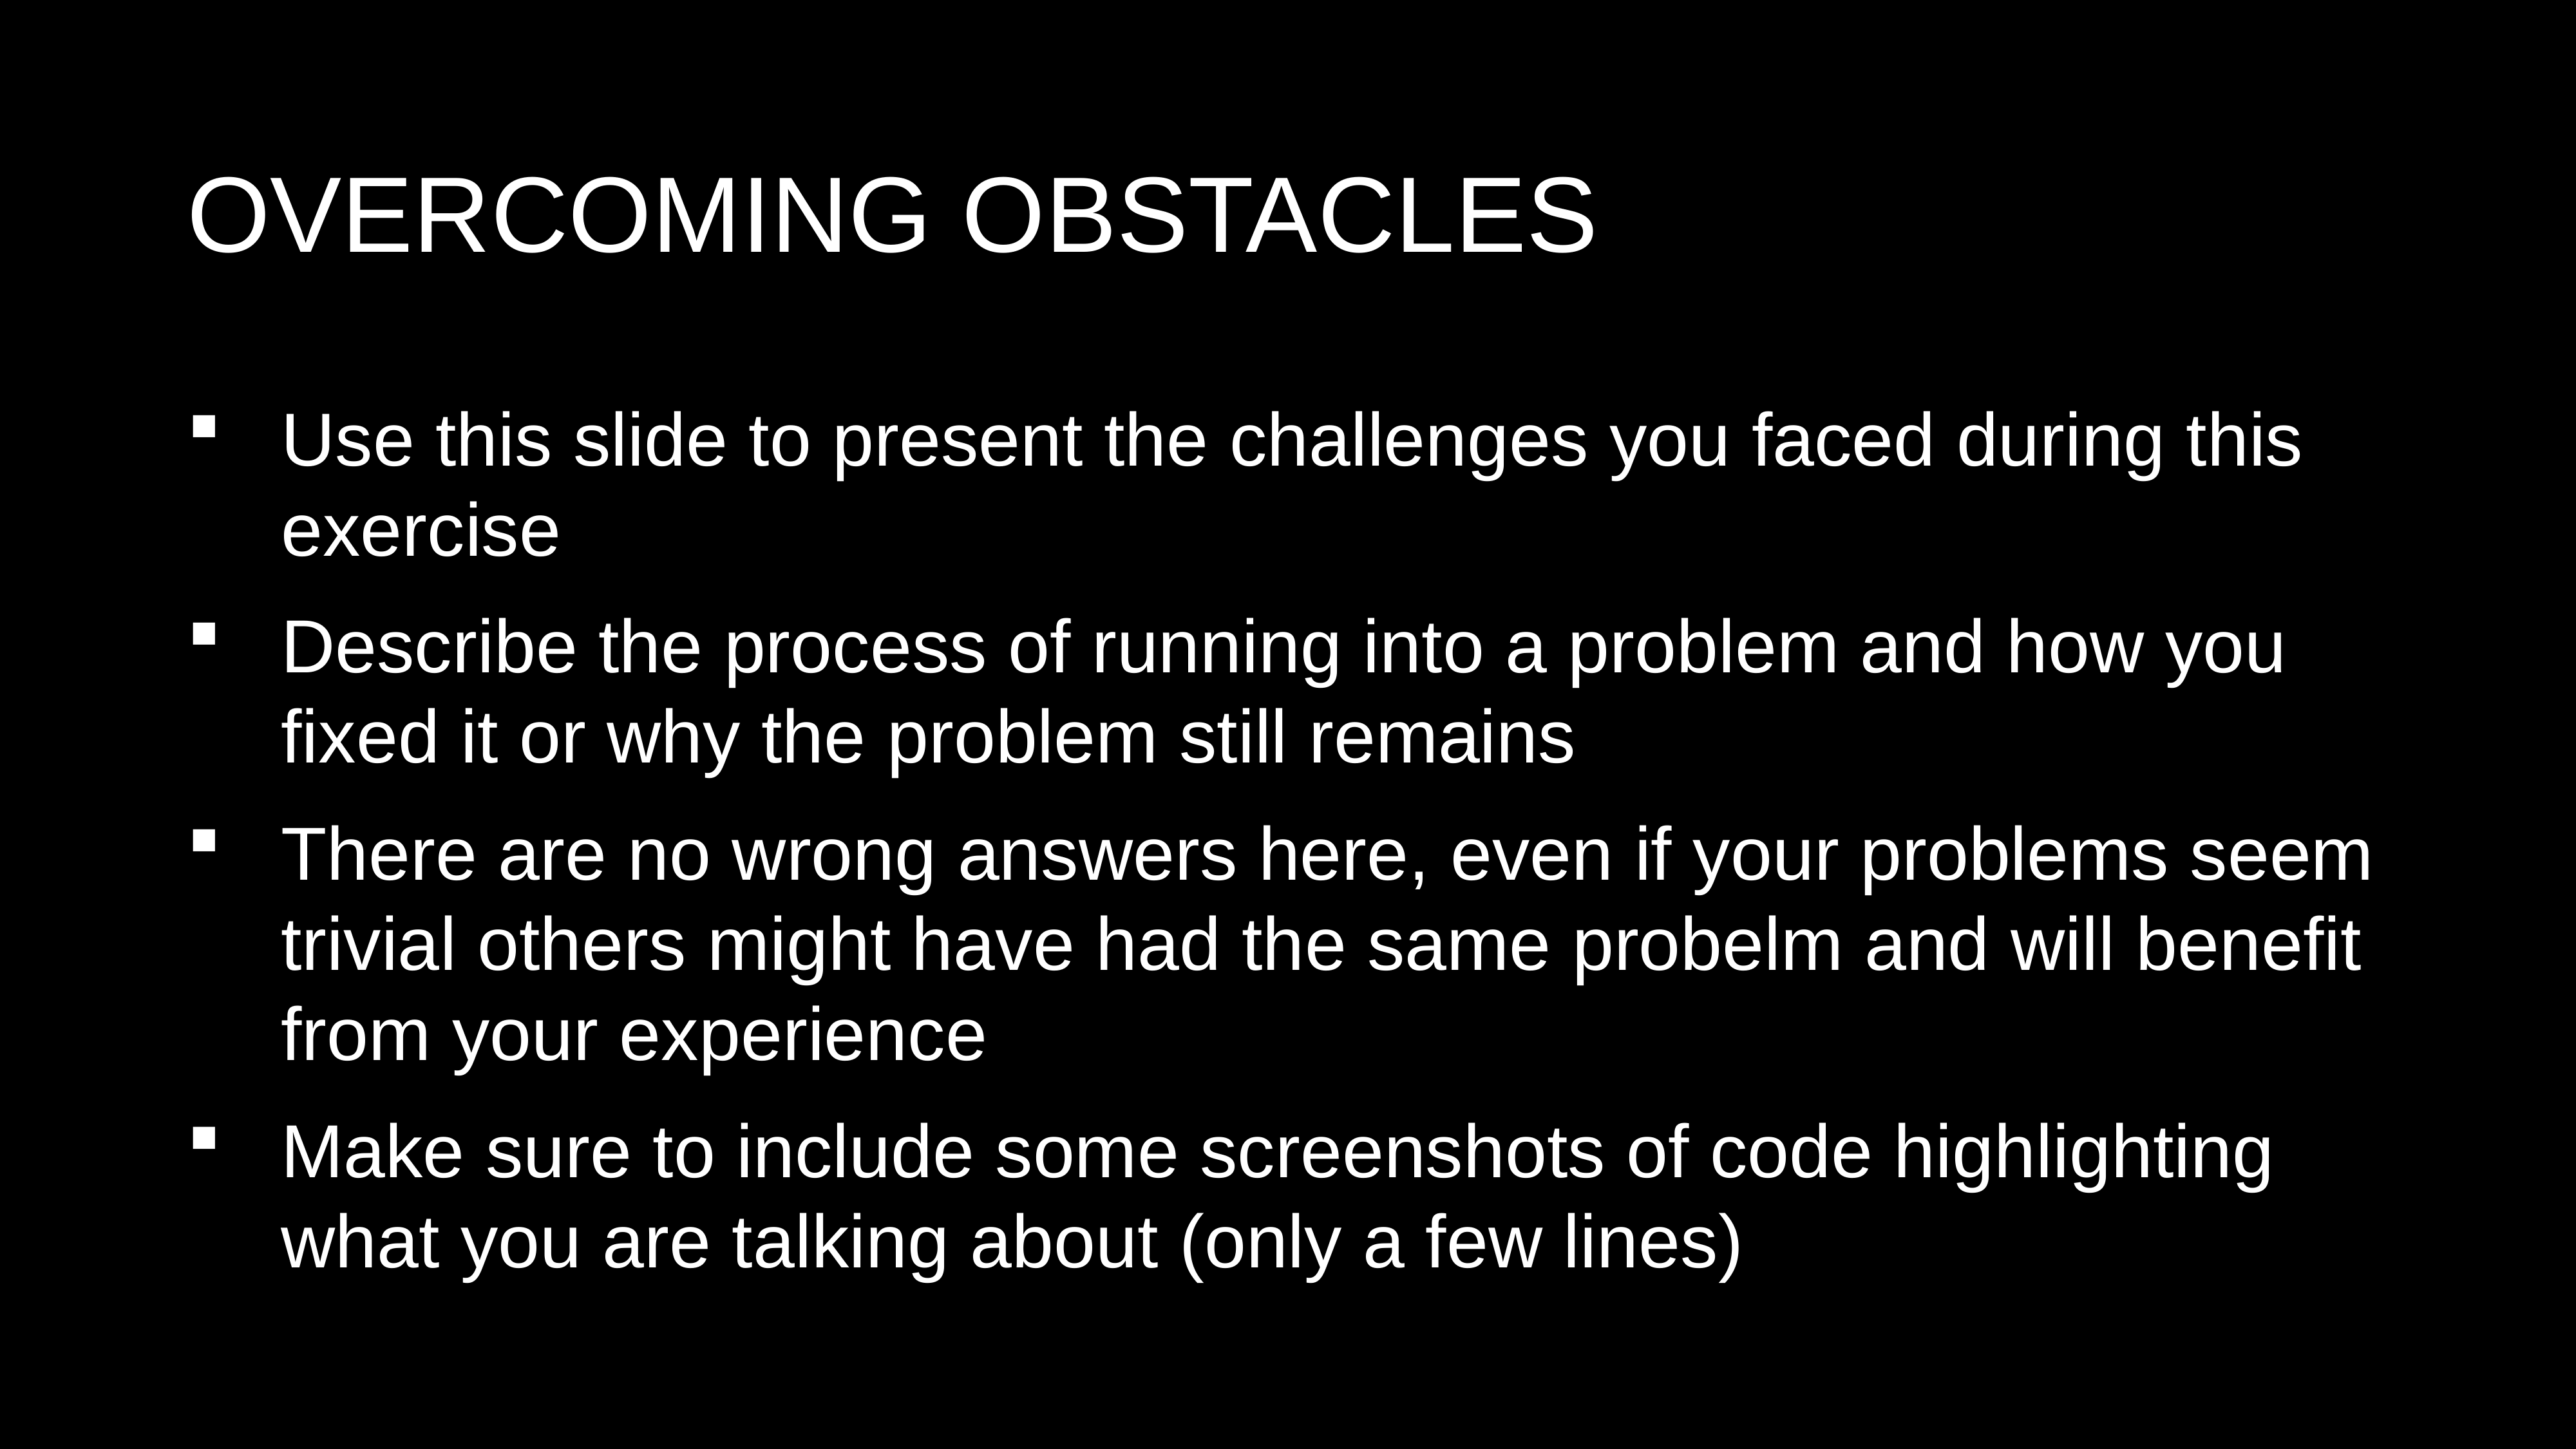

# Overcoming obstacles
Use this slide to present the challenges you faced during this exercise
Describe the process of running into a problem and how you fixed it or why the problem still remains
There are no wrong answers here, even if your problems seem trivial others might have had the same probelm and will benefit from your experience
Make sure to include some screenshots of code highlighting what you are talking about (only a few lines)